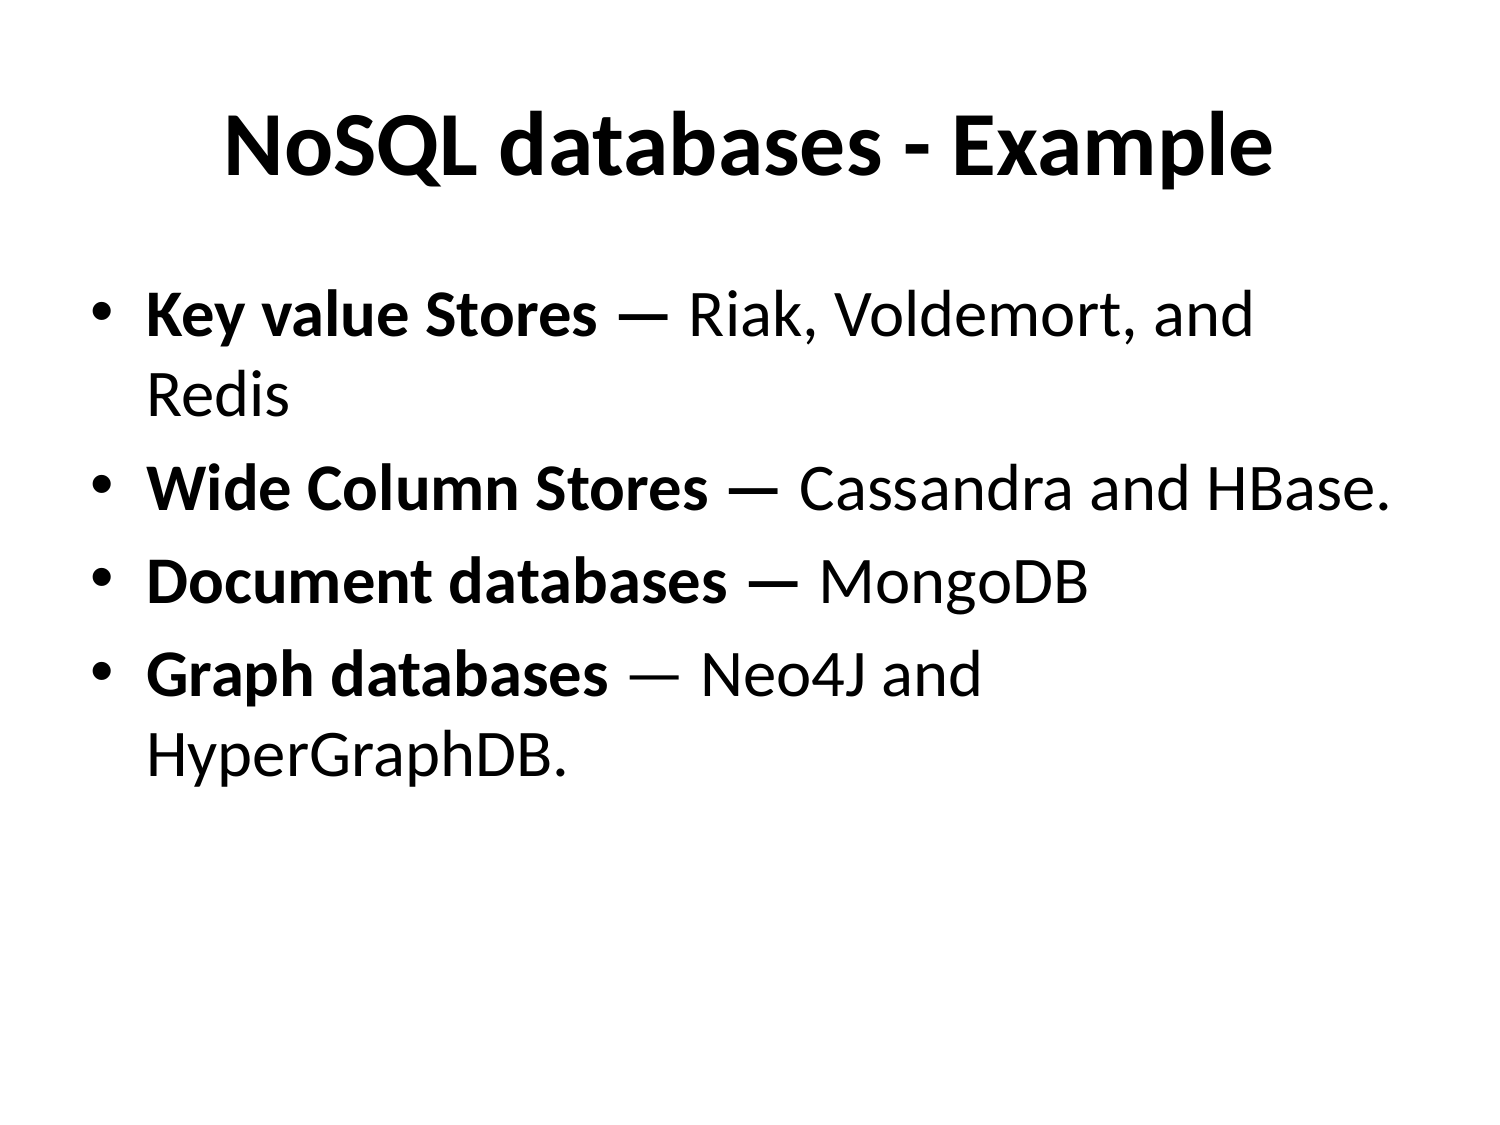

# NoSQL databases - Example
Key value Stores — Riak, Voldemort, and Redis
Wide Column Stores — Cassandra and HBase.
Document databases — MongoDB
Graph databases — Neo4J and HyperGraphDB.